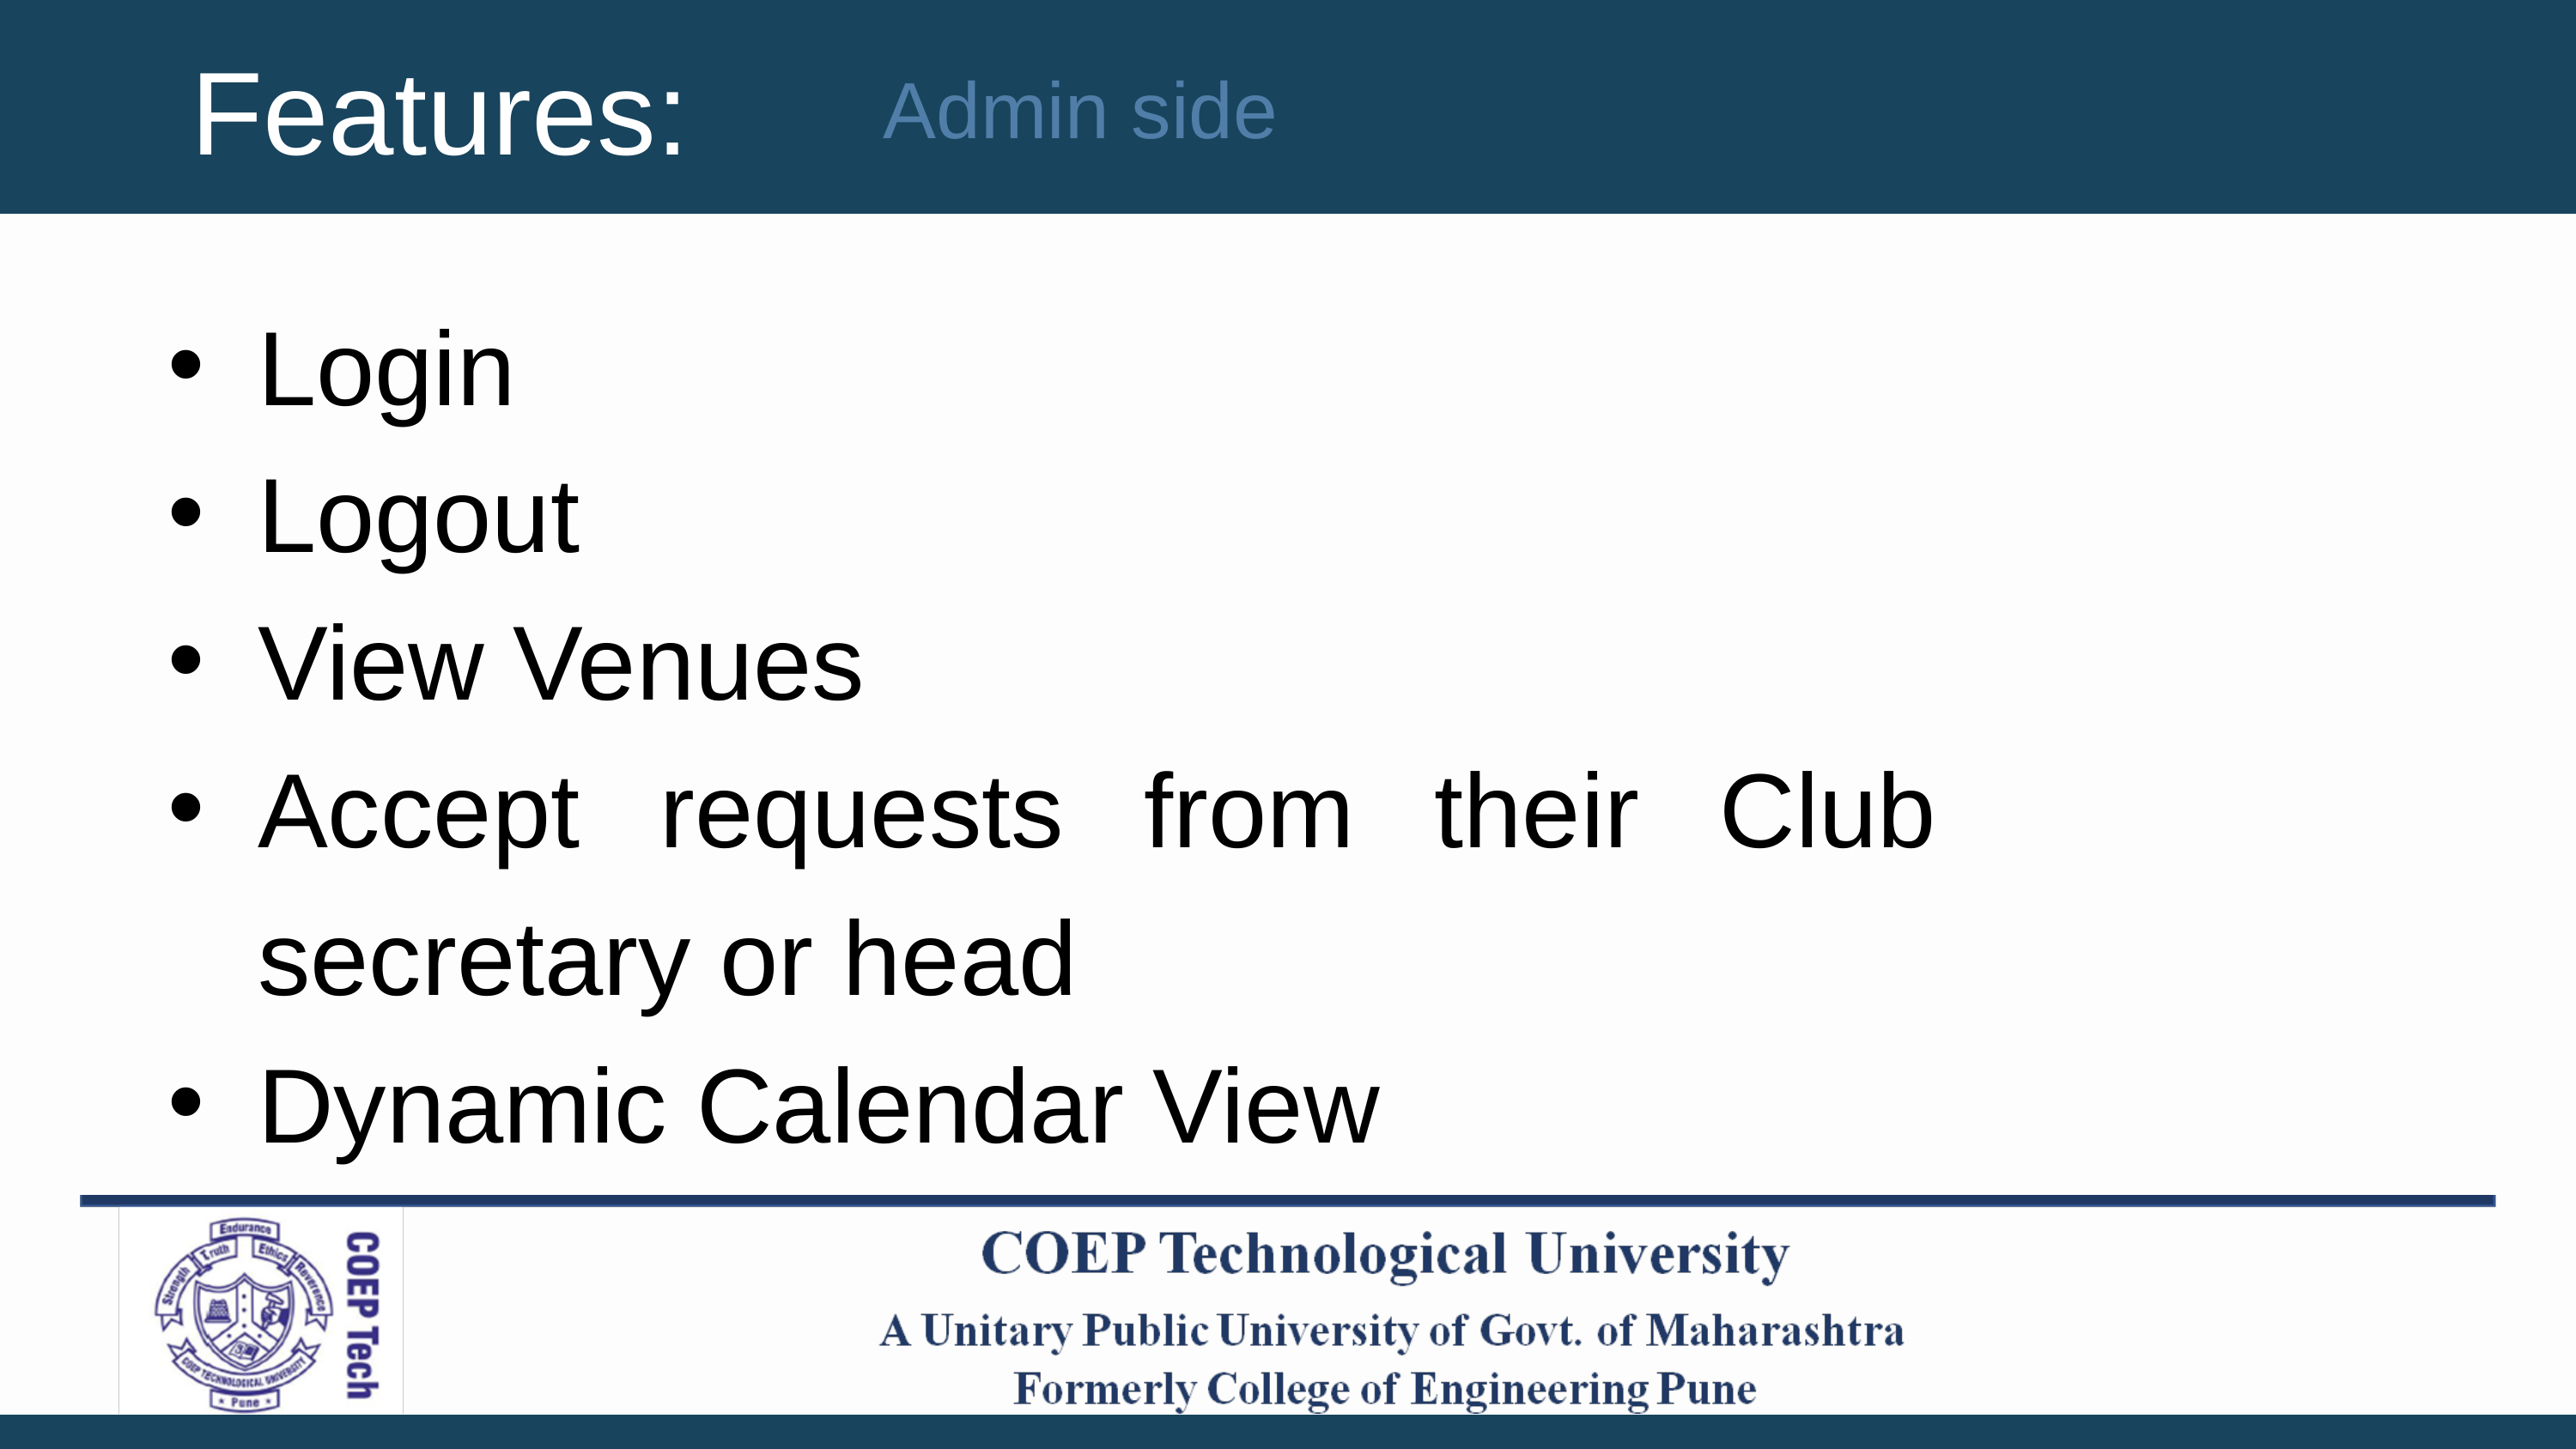

Features:
Admin side
Login
Logout
View Venues
Accept requests from their Club secretary or head
Dynamic Calendar View